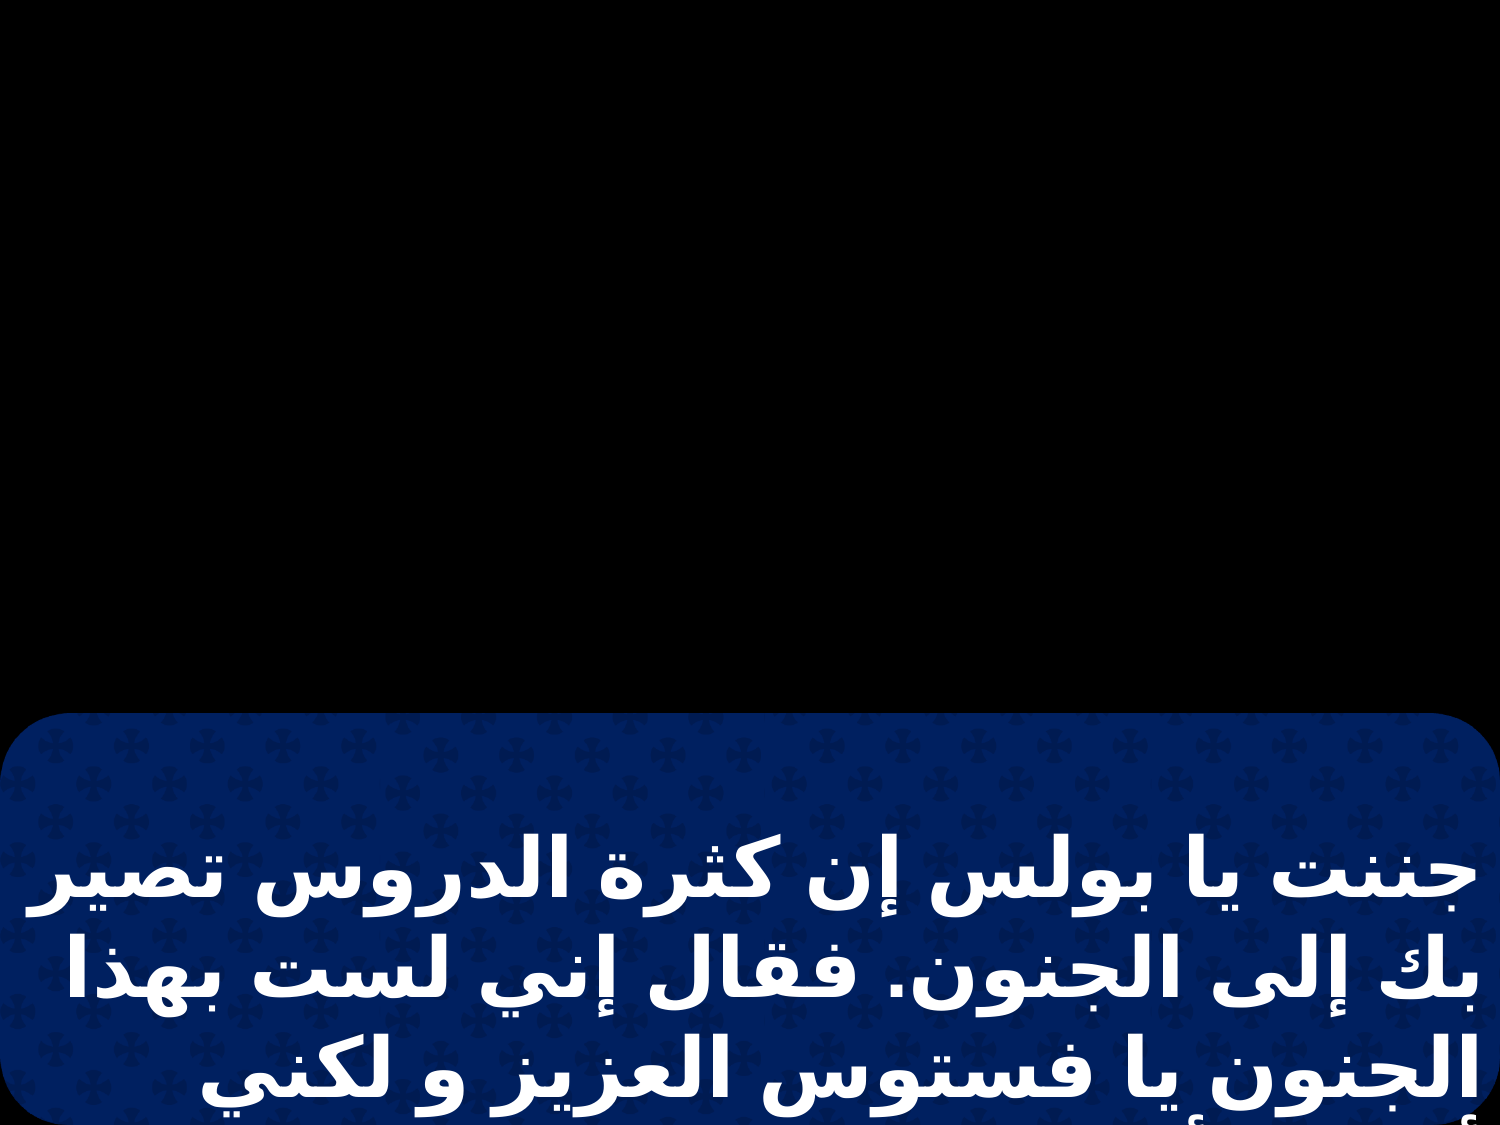

جننت يا بولس إن كثرة الدروس تصير بك إلى الجنون. فقال إني لست بهذا الجنون يا فستوس العزيز و لكني أنطق بأقوال الحق و الحكمةِ. و الملك الذي أنا بين